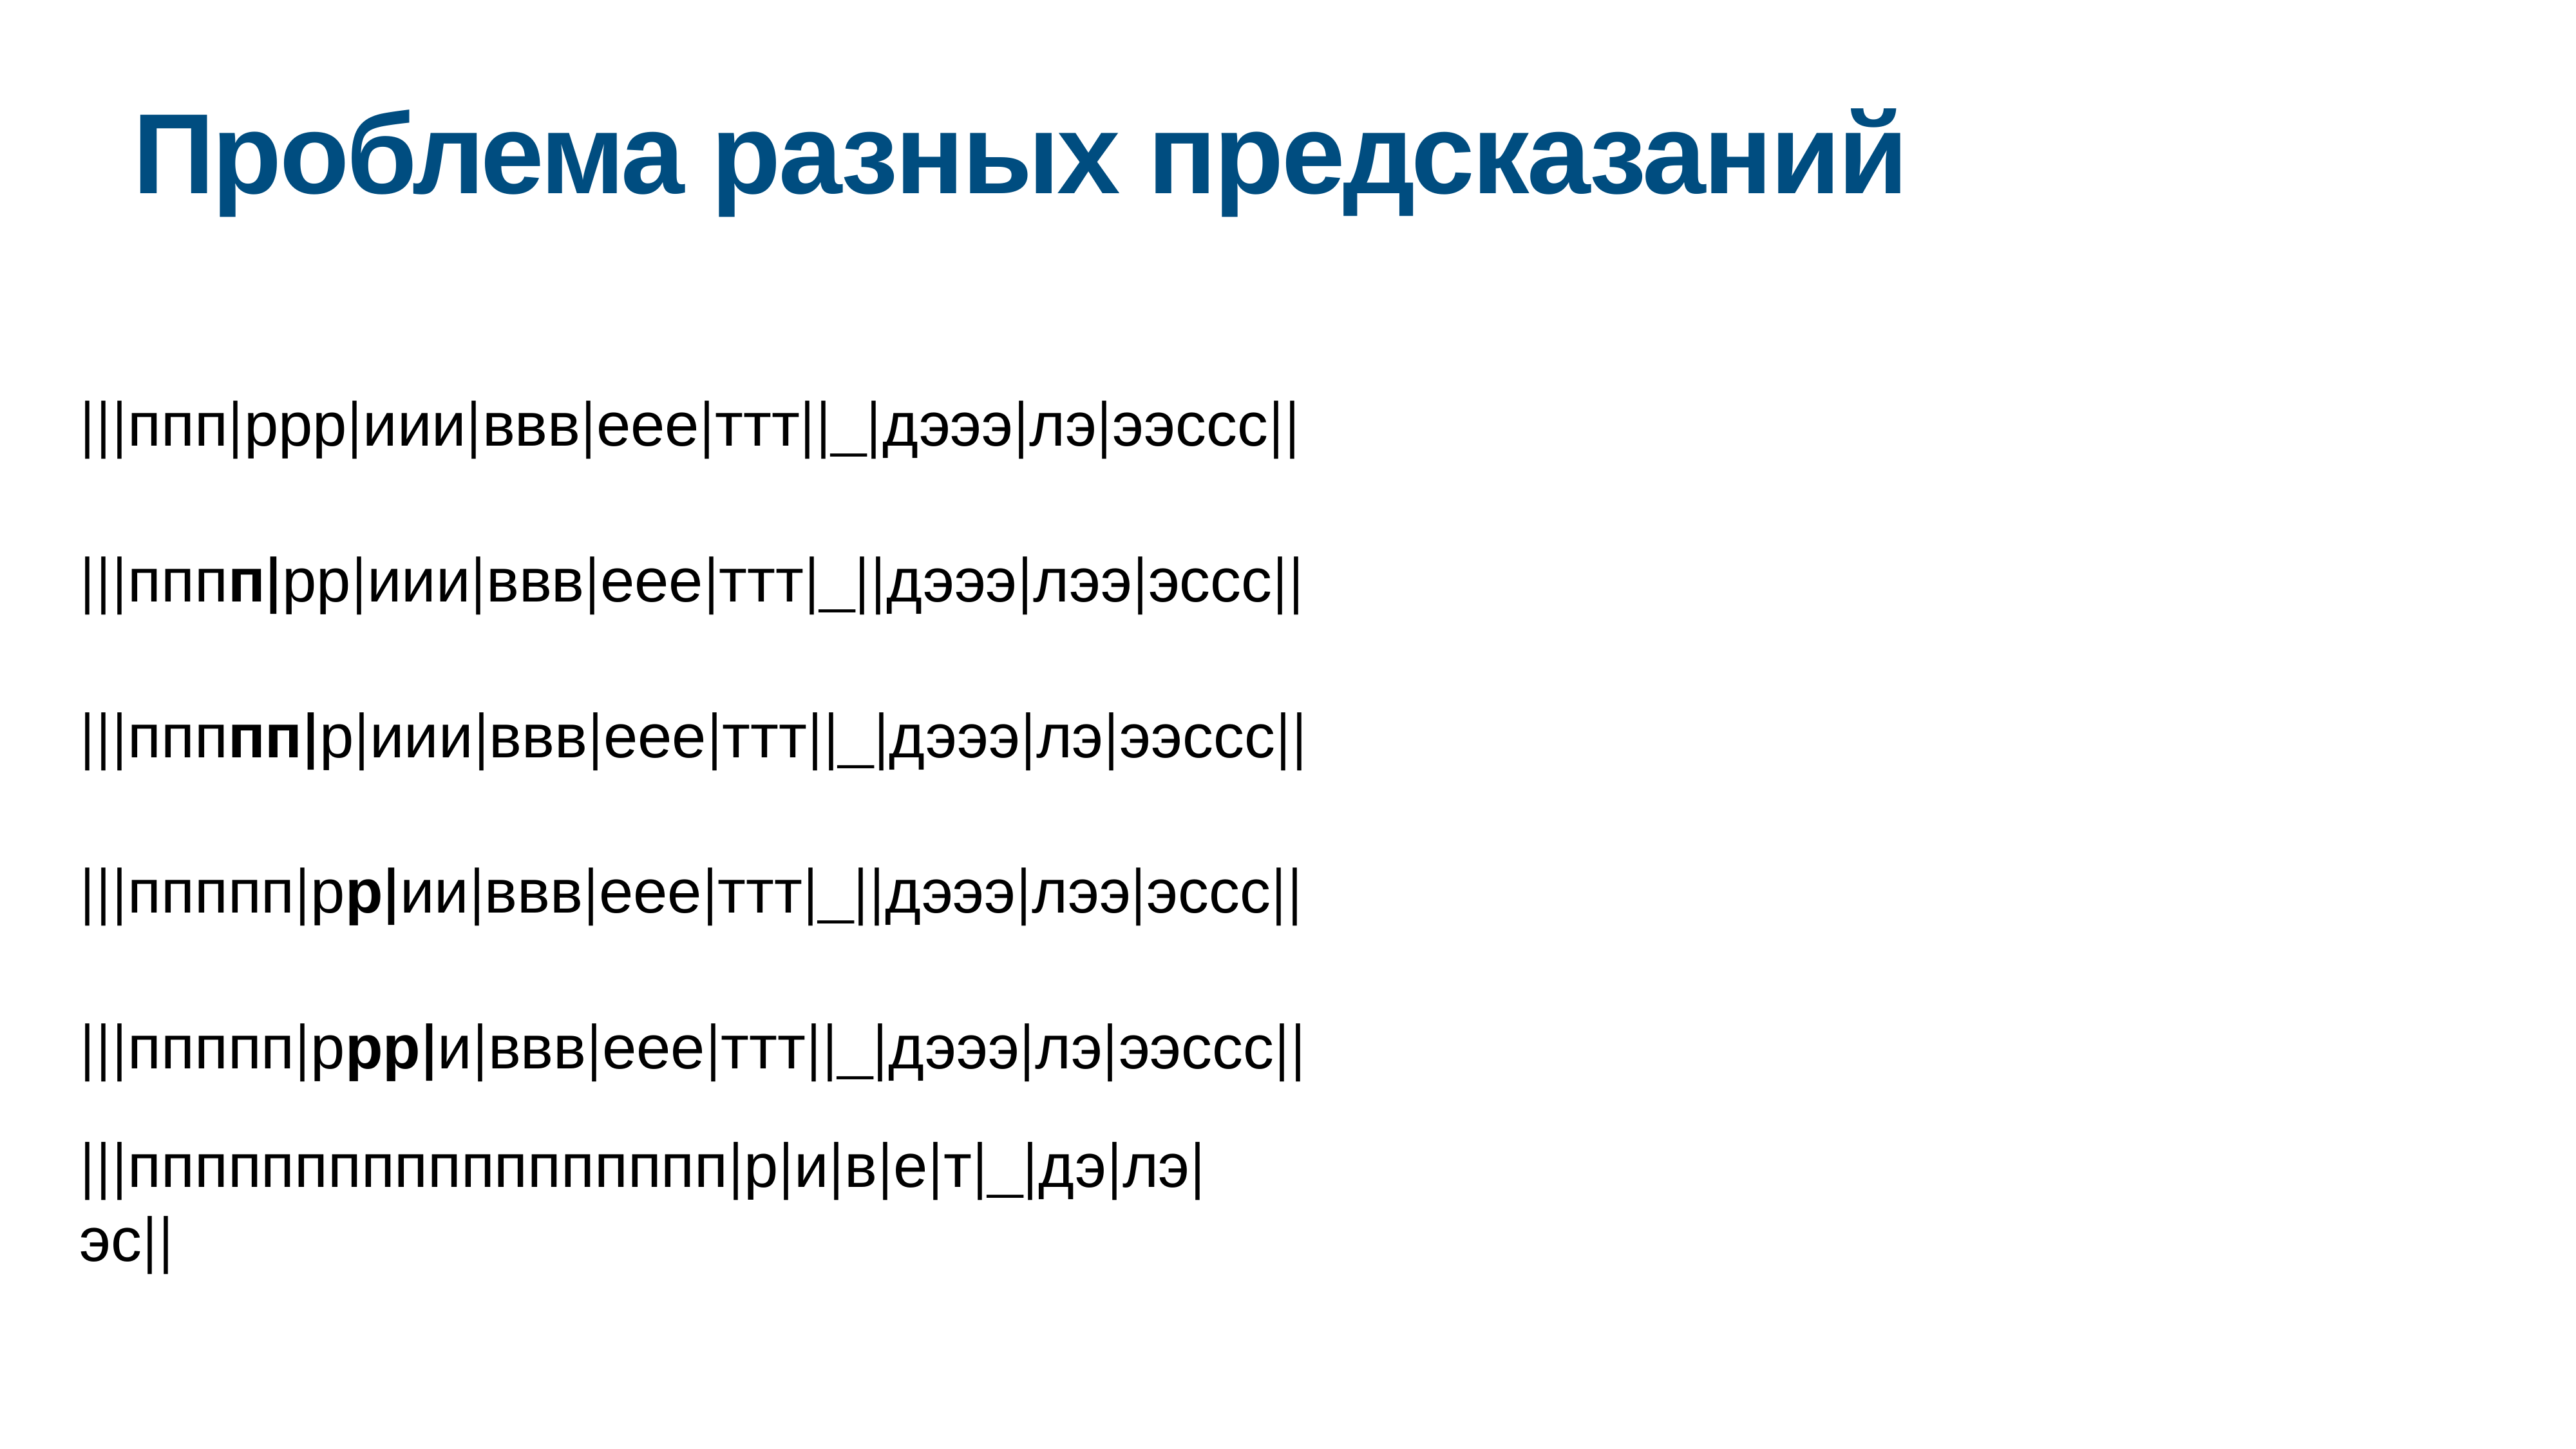

# Проблема разных предсказаний
|||ппп|ррр|иии|ввв|еее|ттт||_|дэээ|лэ|ээссс||
|||пппп|рр|иии|ввв|еее|ттт|_||дэээ|лээ|эссс||
|||ппппп|р|иии|ввв|еее|ттт||_|дэээ|лэ|ээссс||
|||ппппп|рр|ии|ввв|еее|ттт|_||дэээ|лээ|эссс||
|||ппппп|ррр|и|ввв|еее|ттт||_|дэээ|лэ|ээссс||
|||пппппппппппппппппп|р|и|в|е|т|_|дэ|лэ|эс||